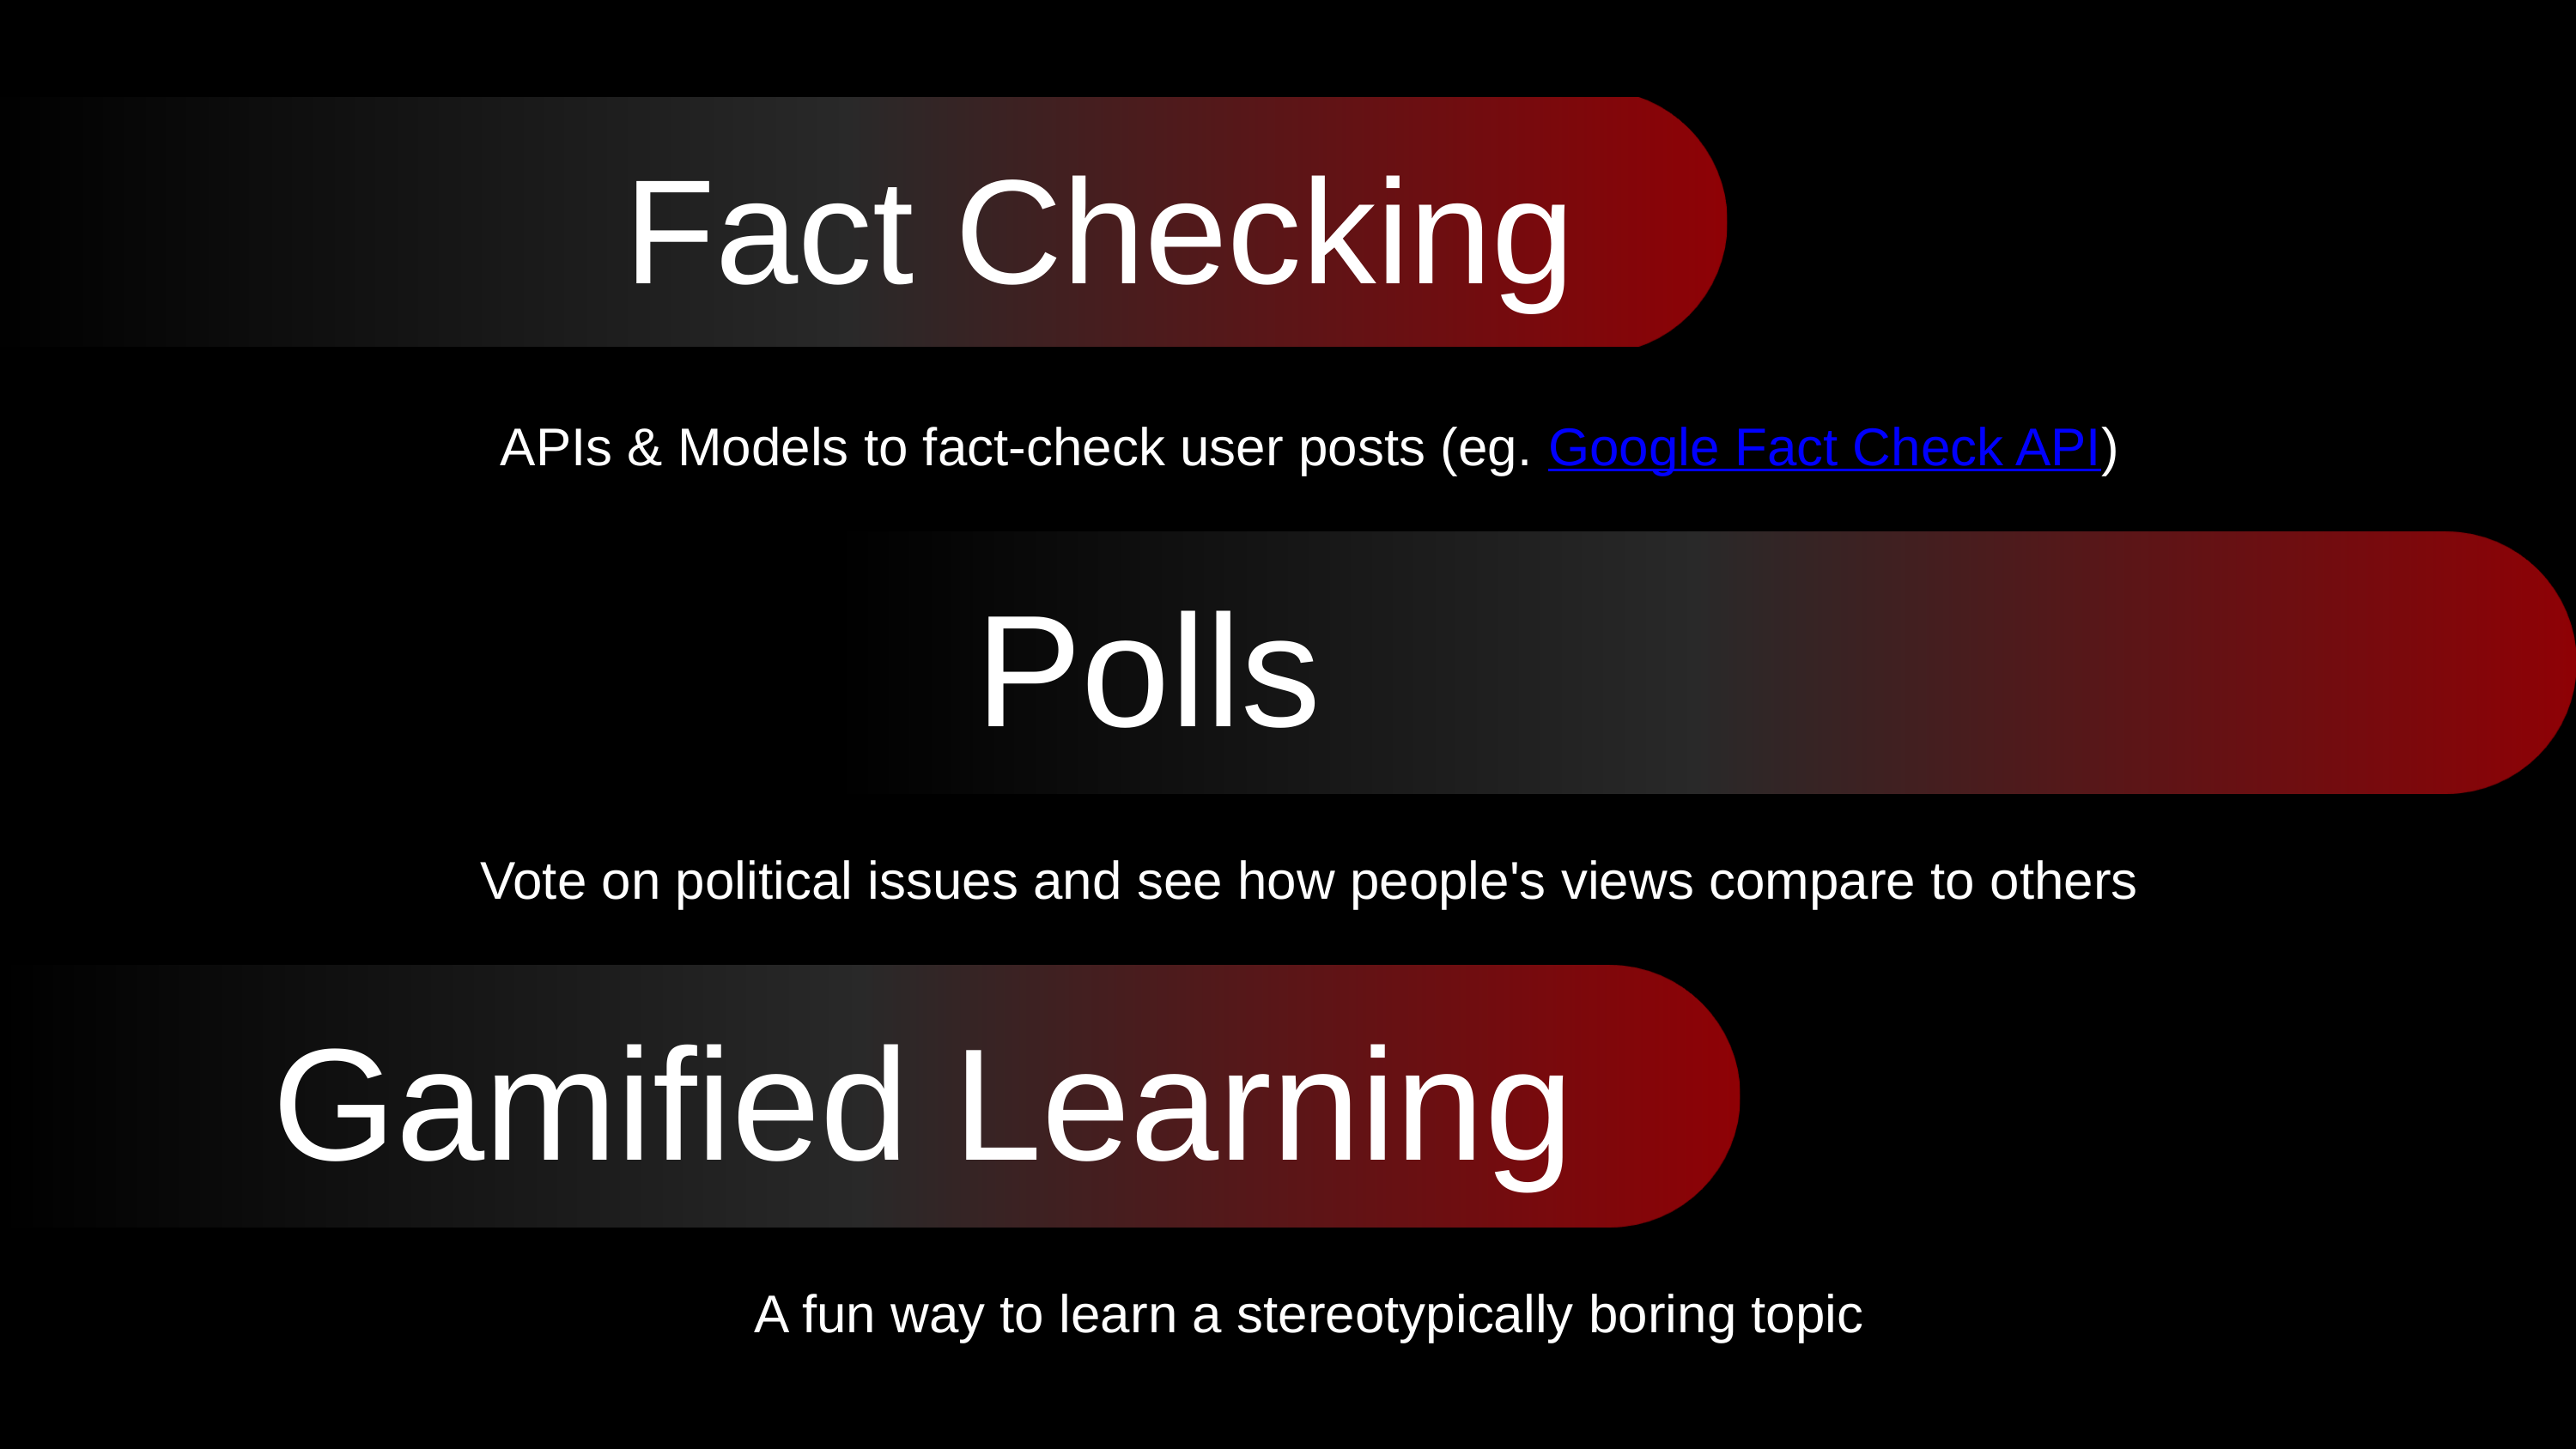

Fact Checking
APIs & Models to fact-check user posts (eg. Google Fact Check API)

Polls
Vote on political issues and see how people's views compare to others

Gamified Learning
A fun way to learn a stereotypically boring topic